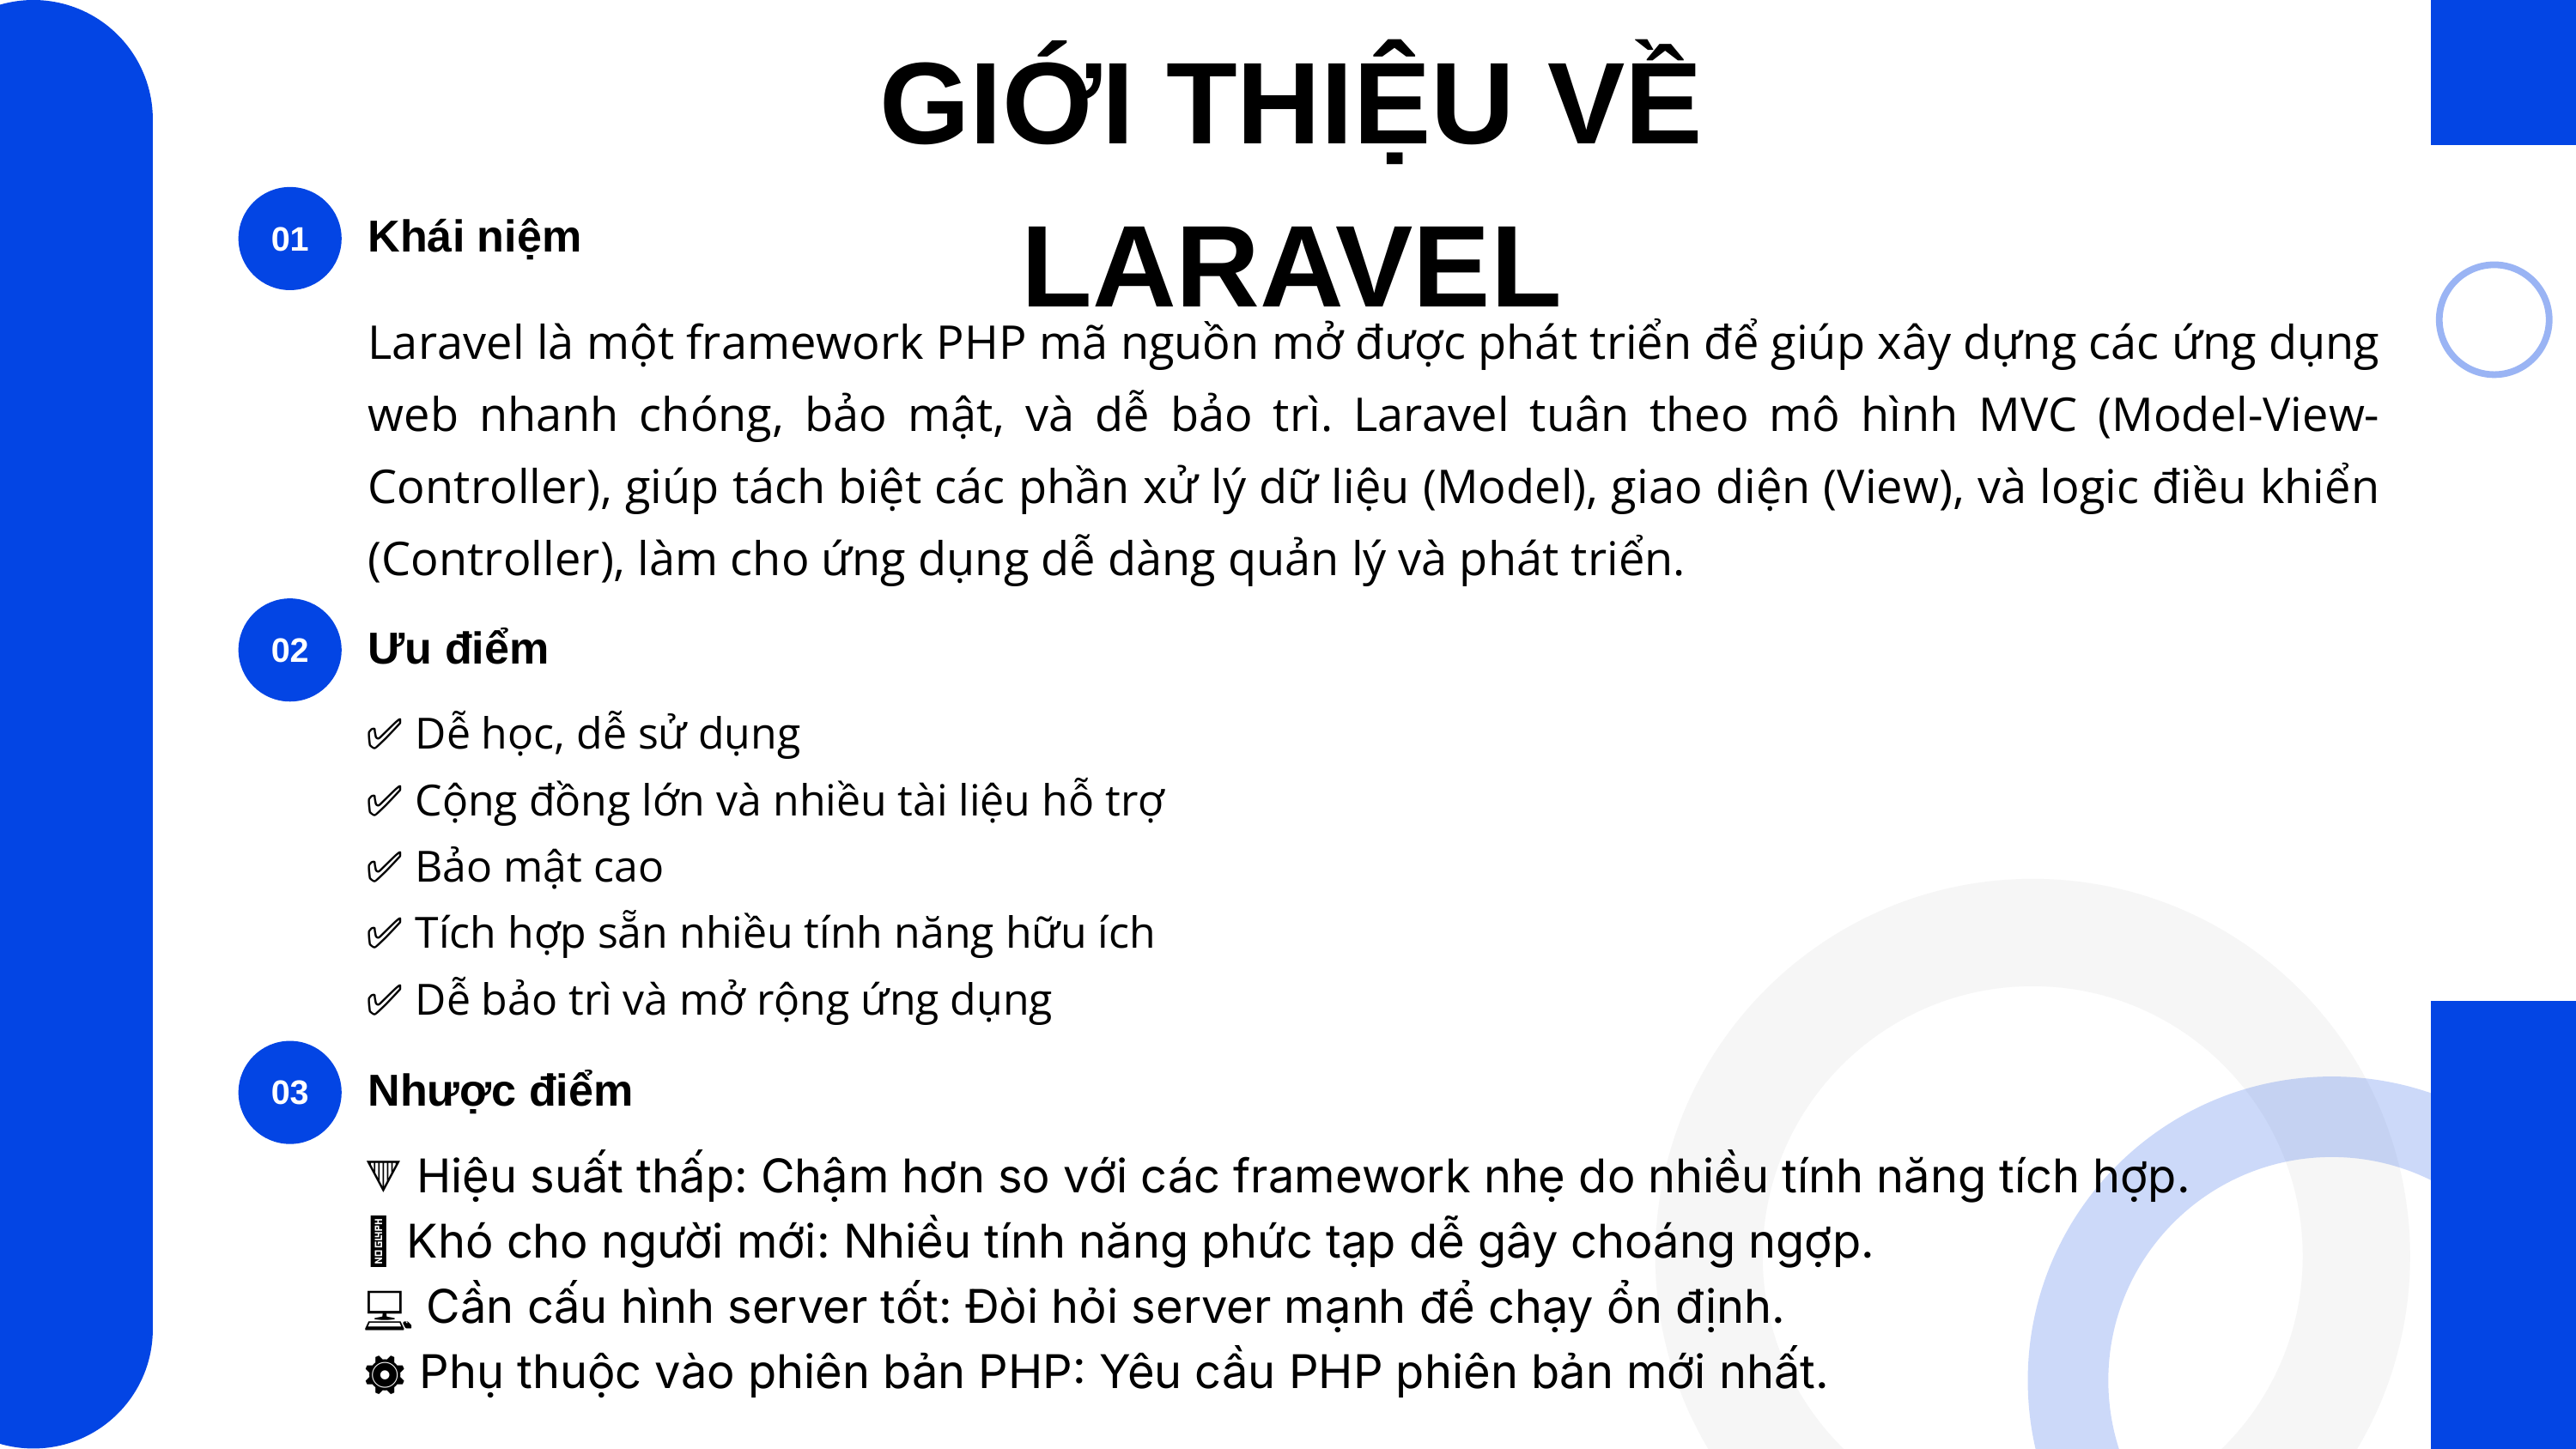

GIỚI THIỆU VỀ LARAVEL
OVERVIEW

01
Khái niệm

Laravel là một framework PHP mã nguồn mở được phát triển để giúp xây dựng các ứng dụng web nhanh chóng, bảo mật, và dễ bảo trì. Laravel tuân theo mô hình MVC (Model-View-Controller), giúp tách biệt các phần xử lý dữ liệu (Model), giao diện (View), và logic điều khiển (Controller), làm cho ứng dụng dễ dàng quản lý và phát triển.

02
Ưu điểm
✅ Dễ học, dễ sử dụng
✅ Cộng đồng lớn và nhiều tài liệu hỗ trợ
✅ Bảo mật cao
✅ Tích hợp sẵn nhiều tính năng hữu ích
✅ Dễ bảo trì và mở rộng ứng dụng

03
Nhược điểm

🔻 Hiệu suất thấp: Chậm hơn so với các framework nhẹ do nhiều tính năng tích hợp.
🧩 Khó cho người mới: Nhiều tính năng phức tạp dễ gây choáng ngợp.
💻 Cần cấu hình server tốt: Đòi hỏi server mạnh để chạy ổn định.
⚙️ Phụ thuộc vào phiên bản PHP: Yêu cầu PHP phiên bản mới nhất.